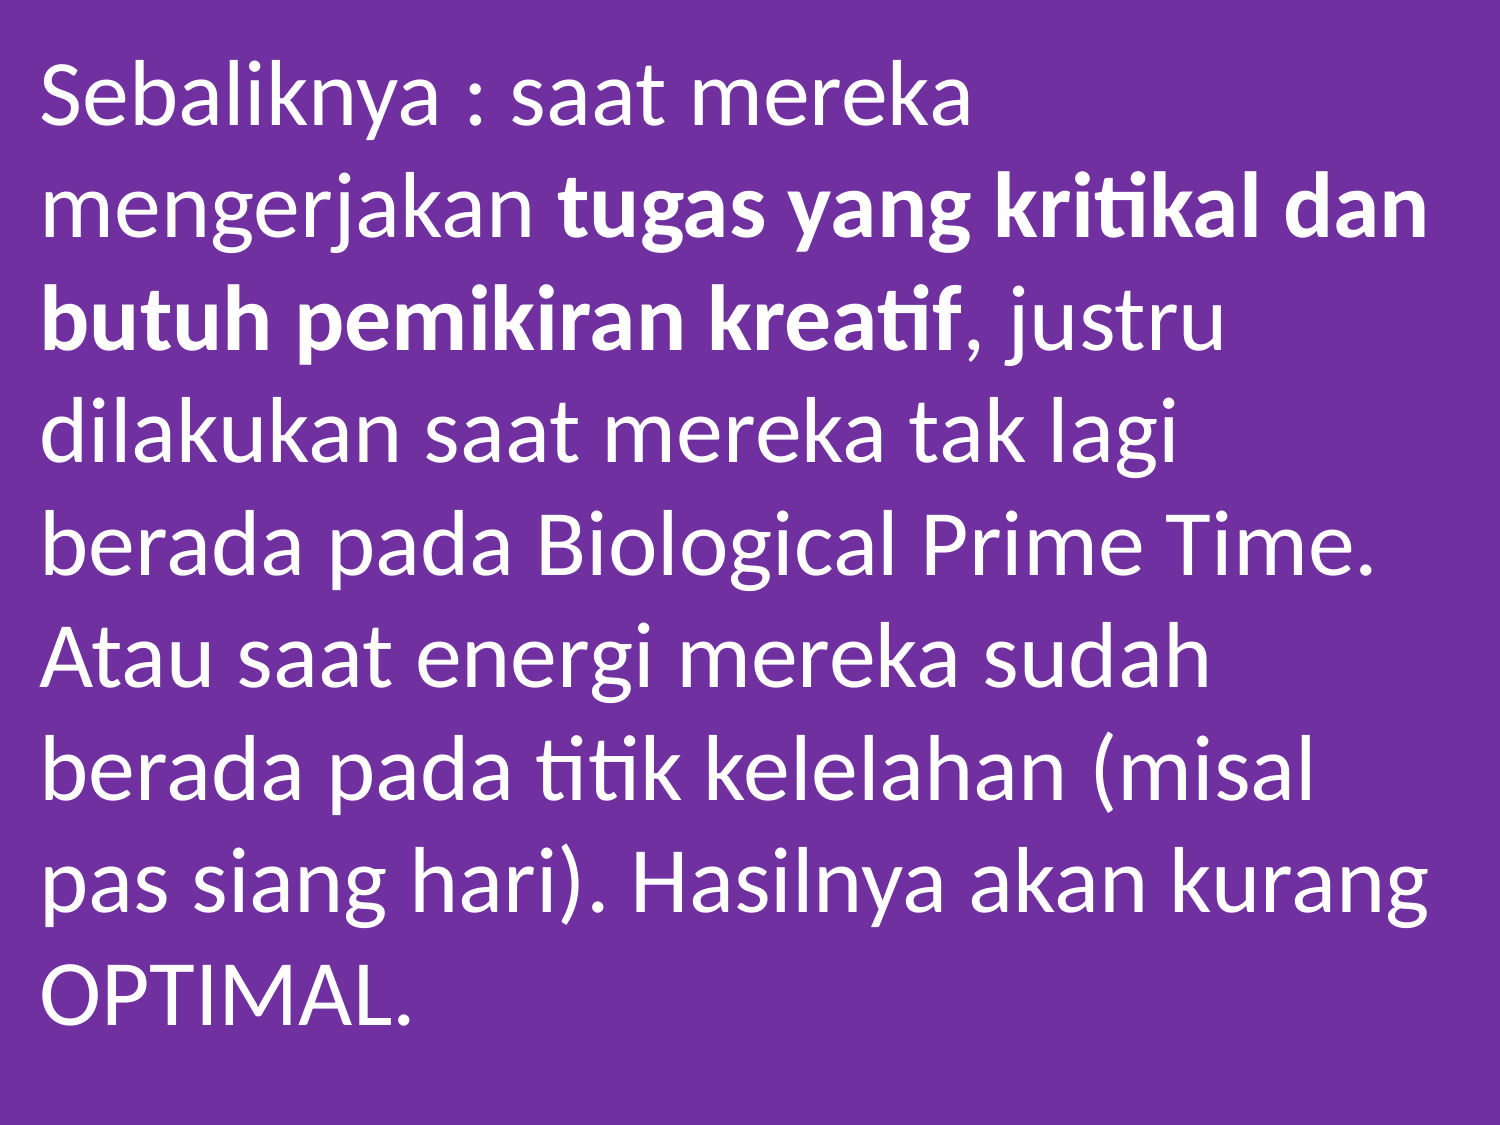

Sebaliknya : saat mereka mengerjakan tugas yang kritikal dan butuh pemikiran kreatif, justru dilakukan saat mereka tak lagi berada pada Biological Prime Time. Atau saat energi mereka sudah berada pada titik kelelahan (misal pas siang hari). Hasilnya akan kurang OPTIMAL.